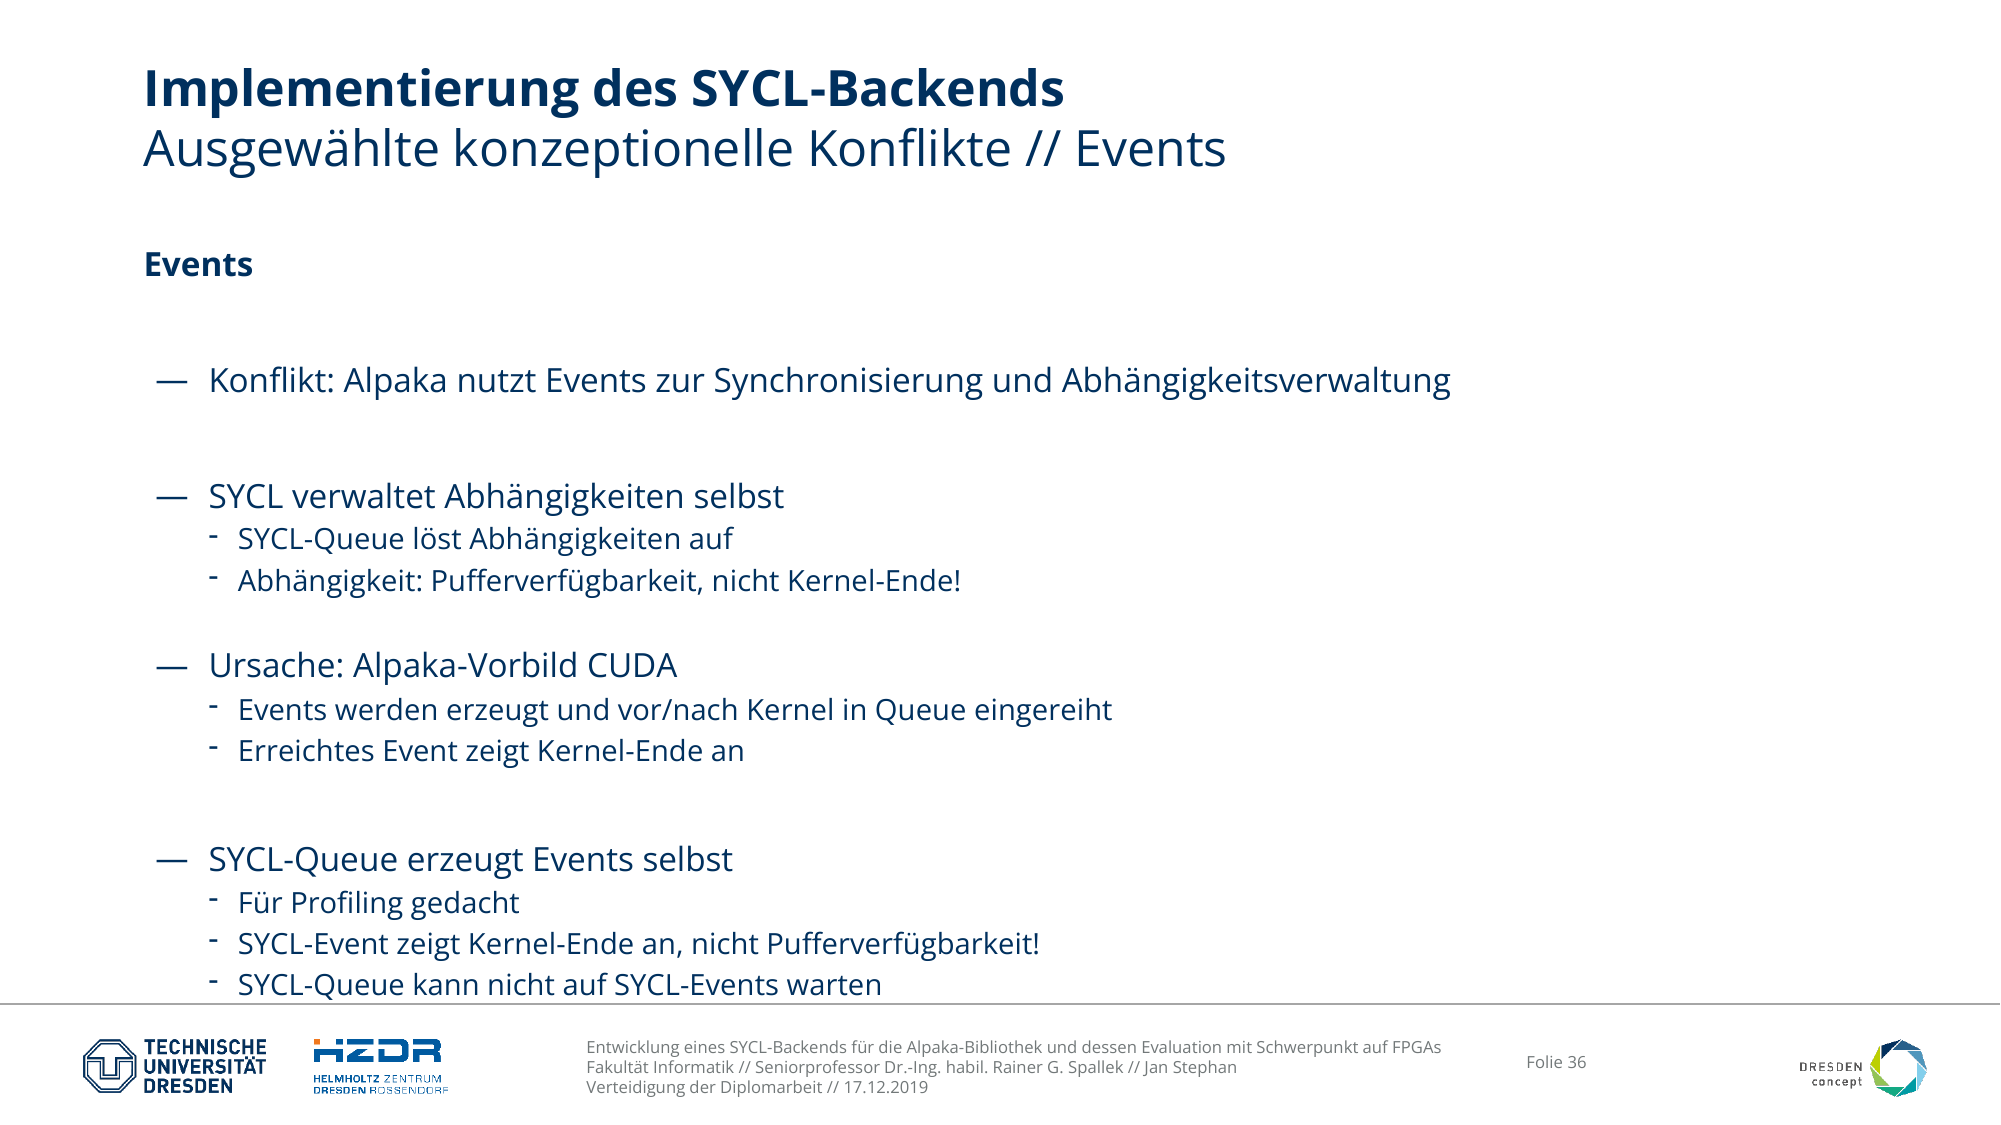

# Implementierung des SYCL-Backends Ausgewählte konzeptionelle Konflikte // Events
Events

Konflikt: Alpaka nutzt Events zur Synchronisierung und Abhängigkeitsverwaltung

SYCL verwaltet Abhängigkeiten selbst
SYCL-Queue löst Abhängigkeiten auf
Abhängigkeit: Pufferverfügbarkeit, nicht Kernel-Ende!

Ursache: Alpaka-Vorbild CUDA
Events werden erzeugt und vor/nach Kernel in Queue eingereiht
Erreichtes Event zeigt Kernel-Ende an

SYCL-Queue erzeugt Events selbst
Für Profiling gedacht
SYCL-Event zeigt Kernel-Ende an, nicht Pufferverfügbarkeit!
SYCL-Queue kann nicht auf SYCL-Events warten